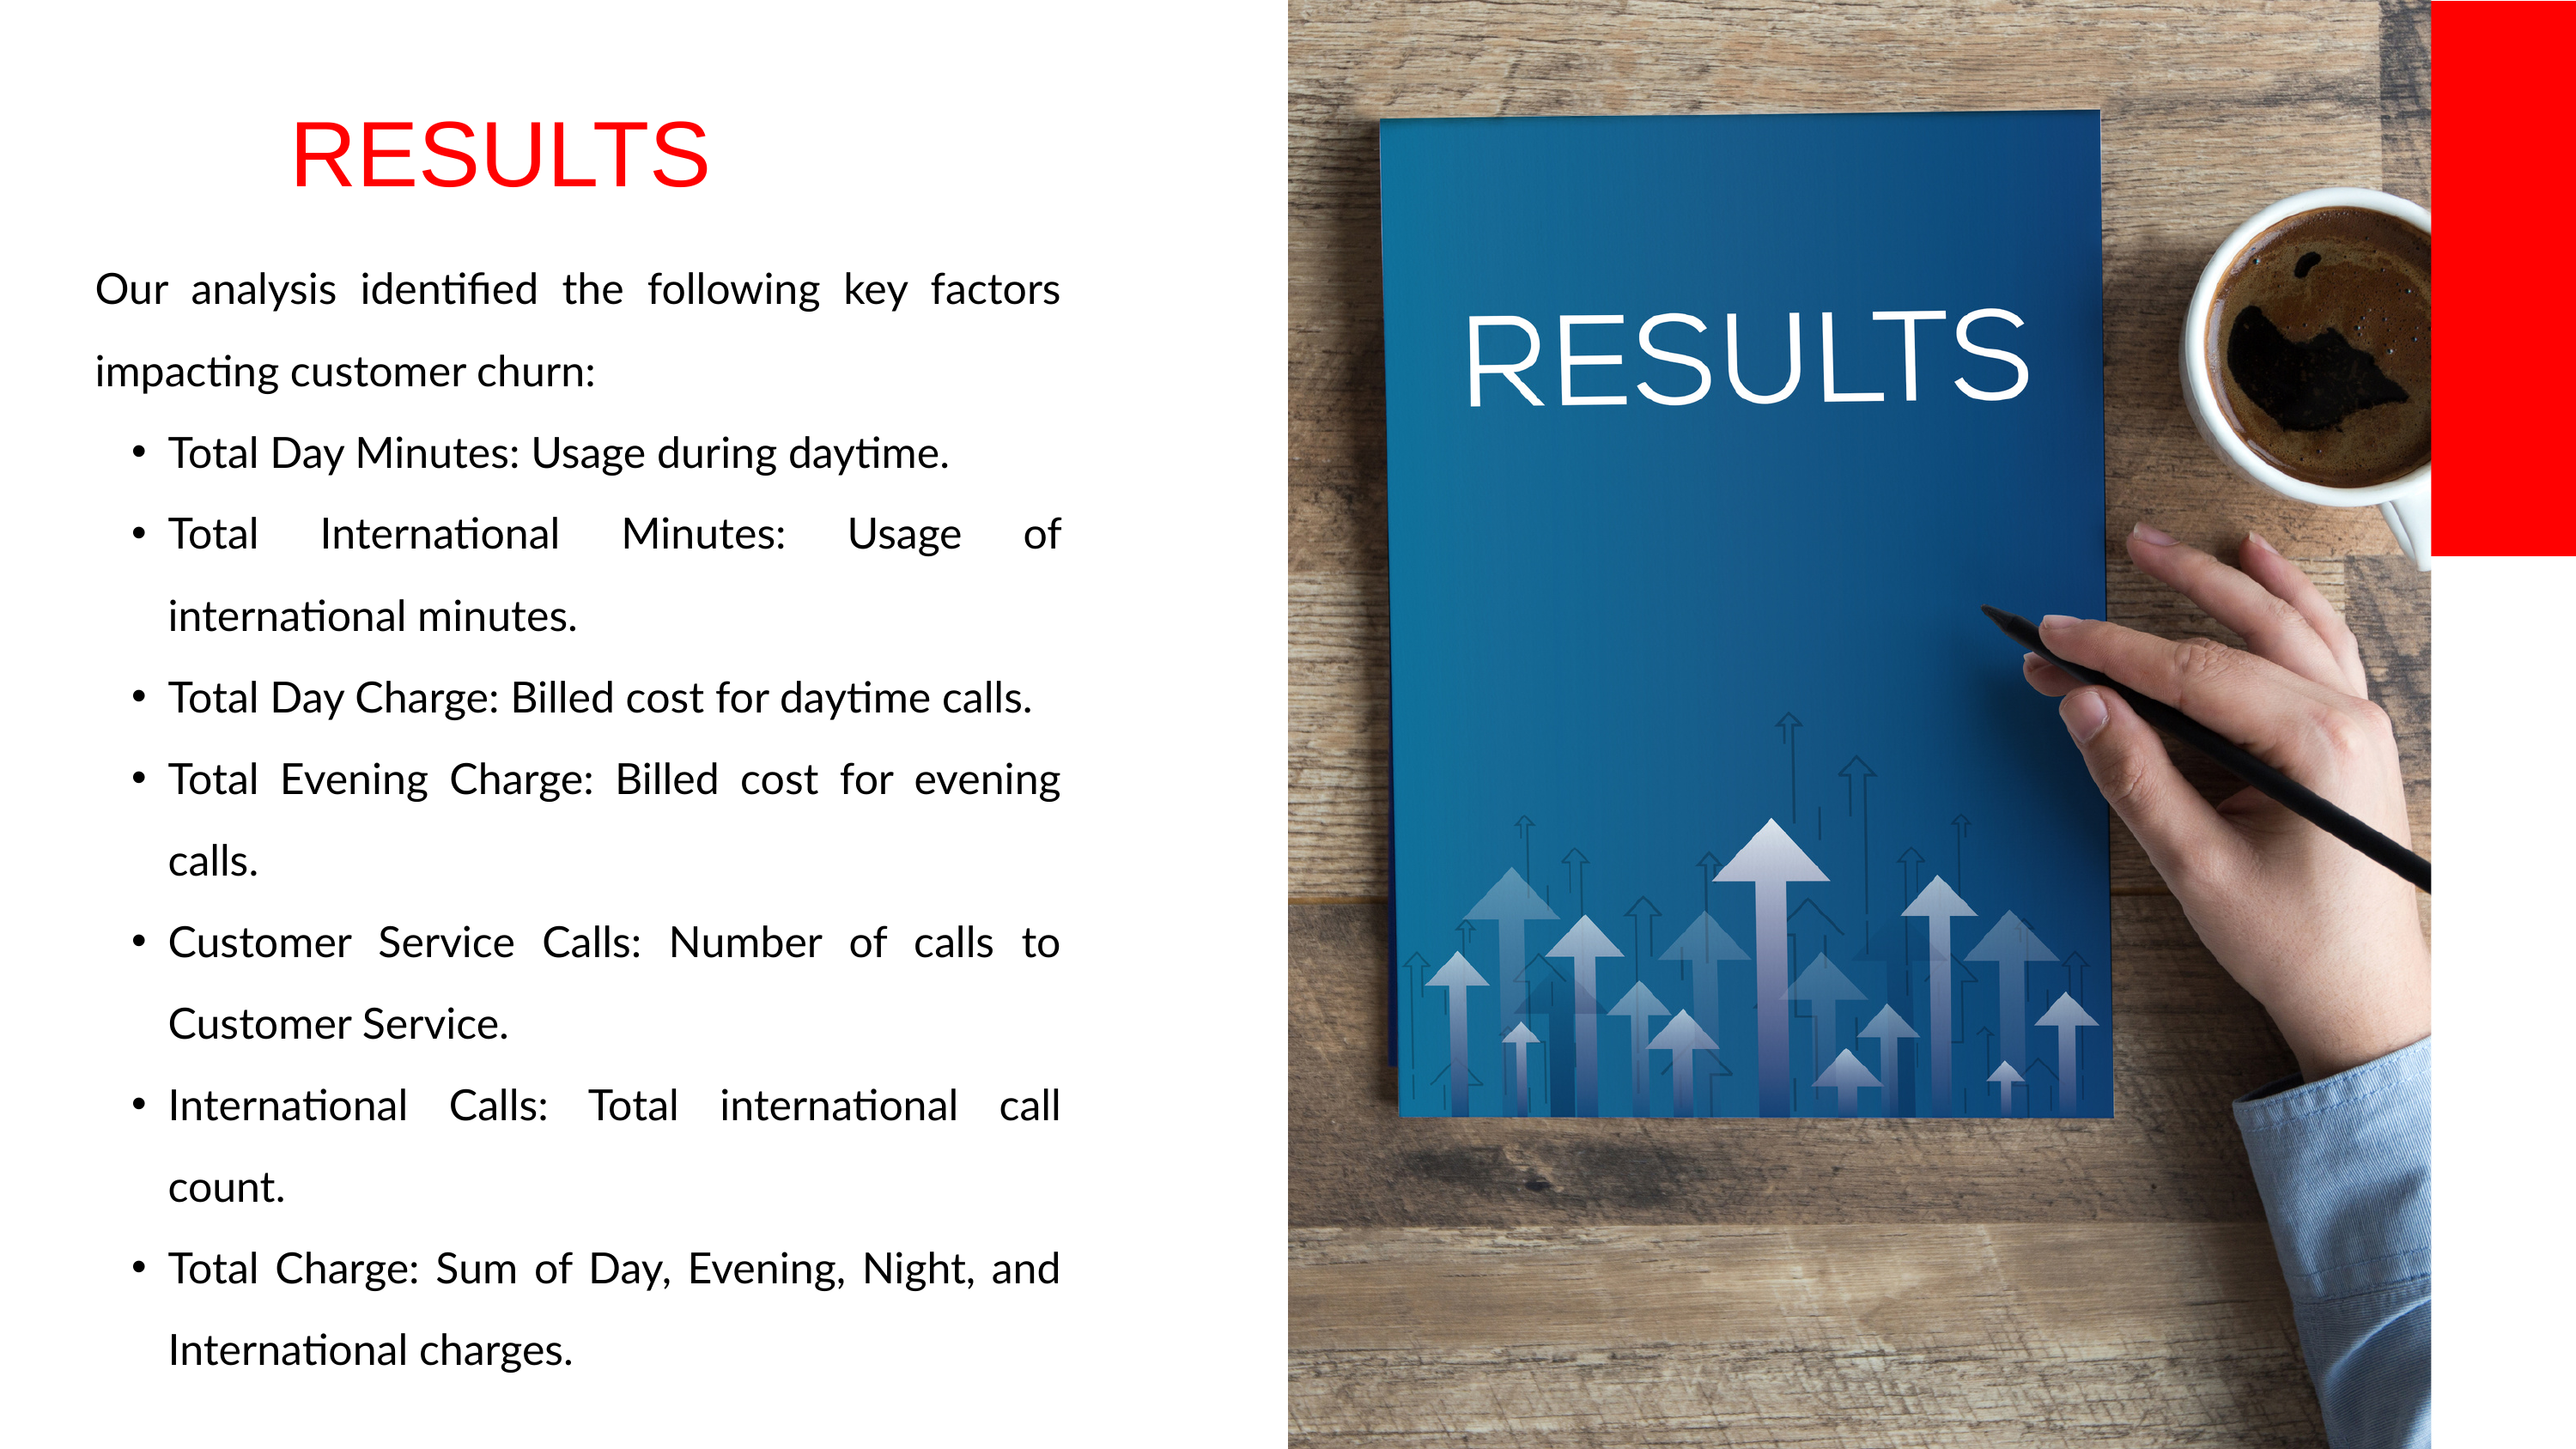

RESULTS
Our analysis identified the following key factors impacting customer churn:
Total Day Minutes: Usage during daytime.
Total International Minutes: Usage of international minutes.
Total Day Charge: Billed cost for daytime calls.
Total Evening Charge: Billed cost for evening calls.
Customer Service Calls: Number of calls to Customer Service.
International Calls: Total international call count.
Total Charge: Sum of Day, Evening, Night, and International charges.